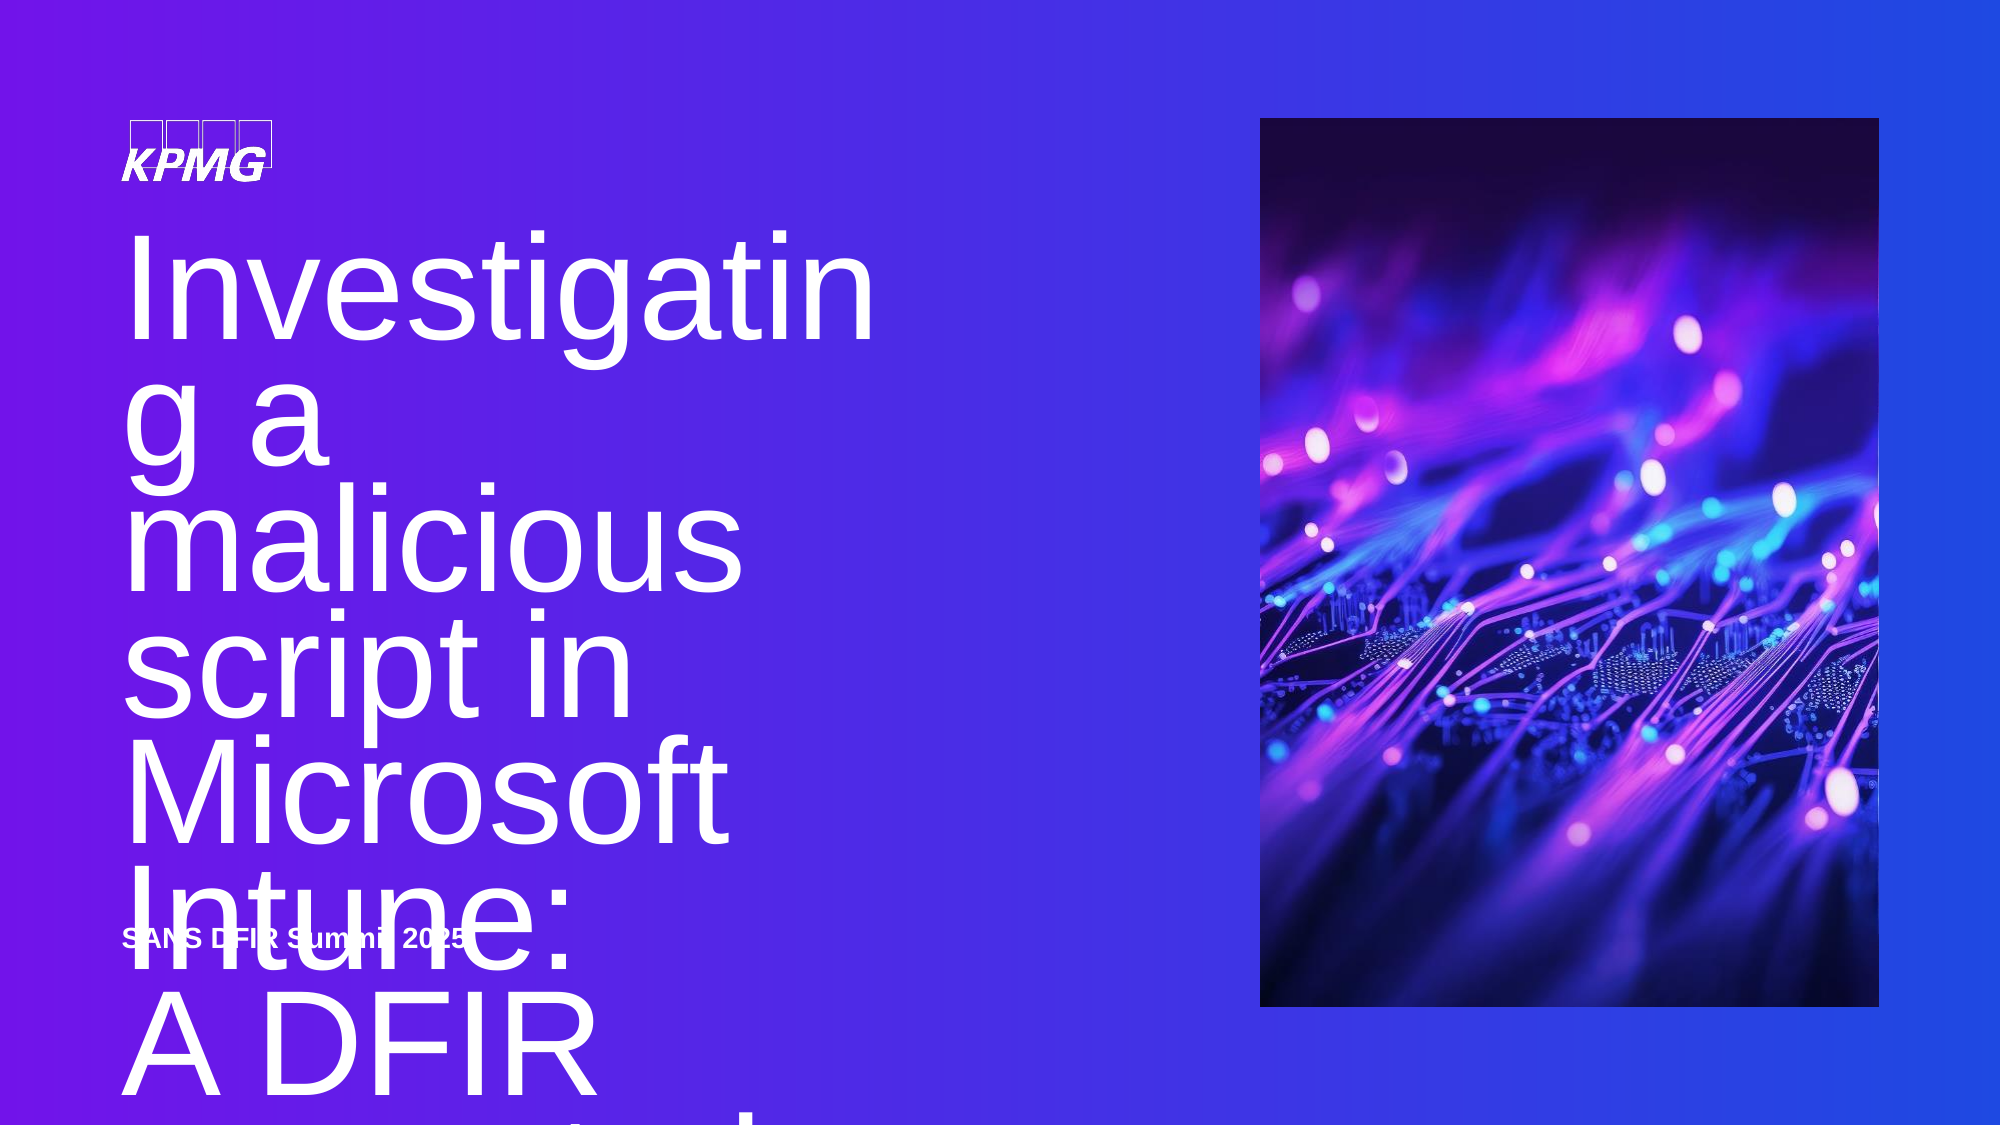

# Investigating a malicious script in Microsoft Intune: A DFIR case study
SANS DFIR Summit 2025